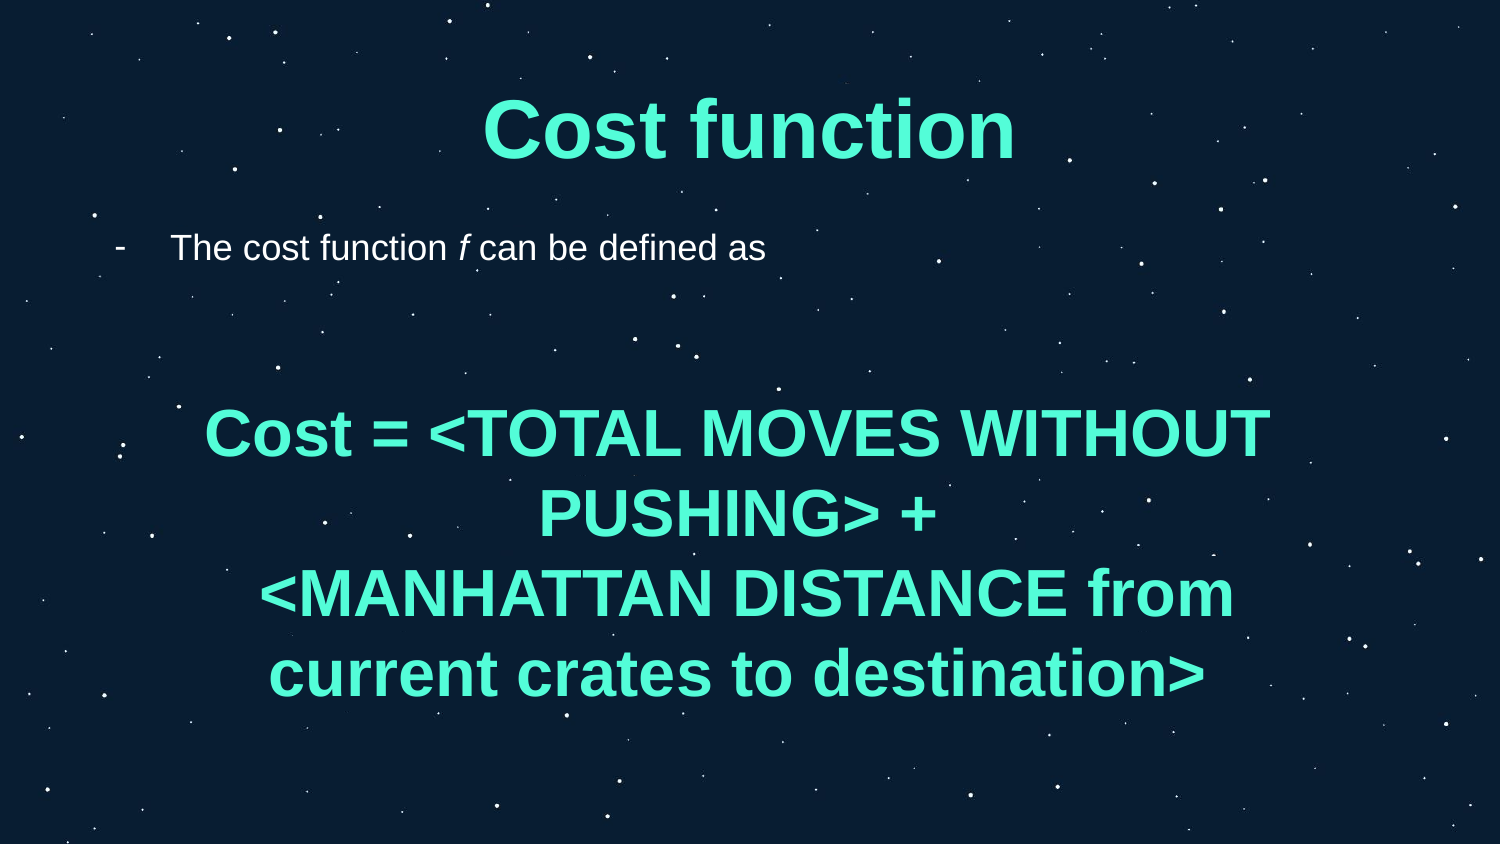

# Cost function
The cost function f can be defined as

Cost = <TOTAL MOVES WITHOUT PUSHING> +
 <MANHATTAN DISTANCE from current crates to destination>